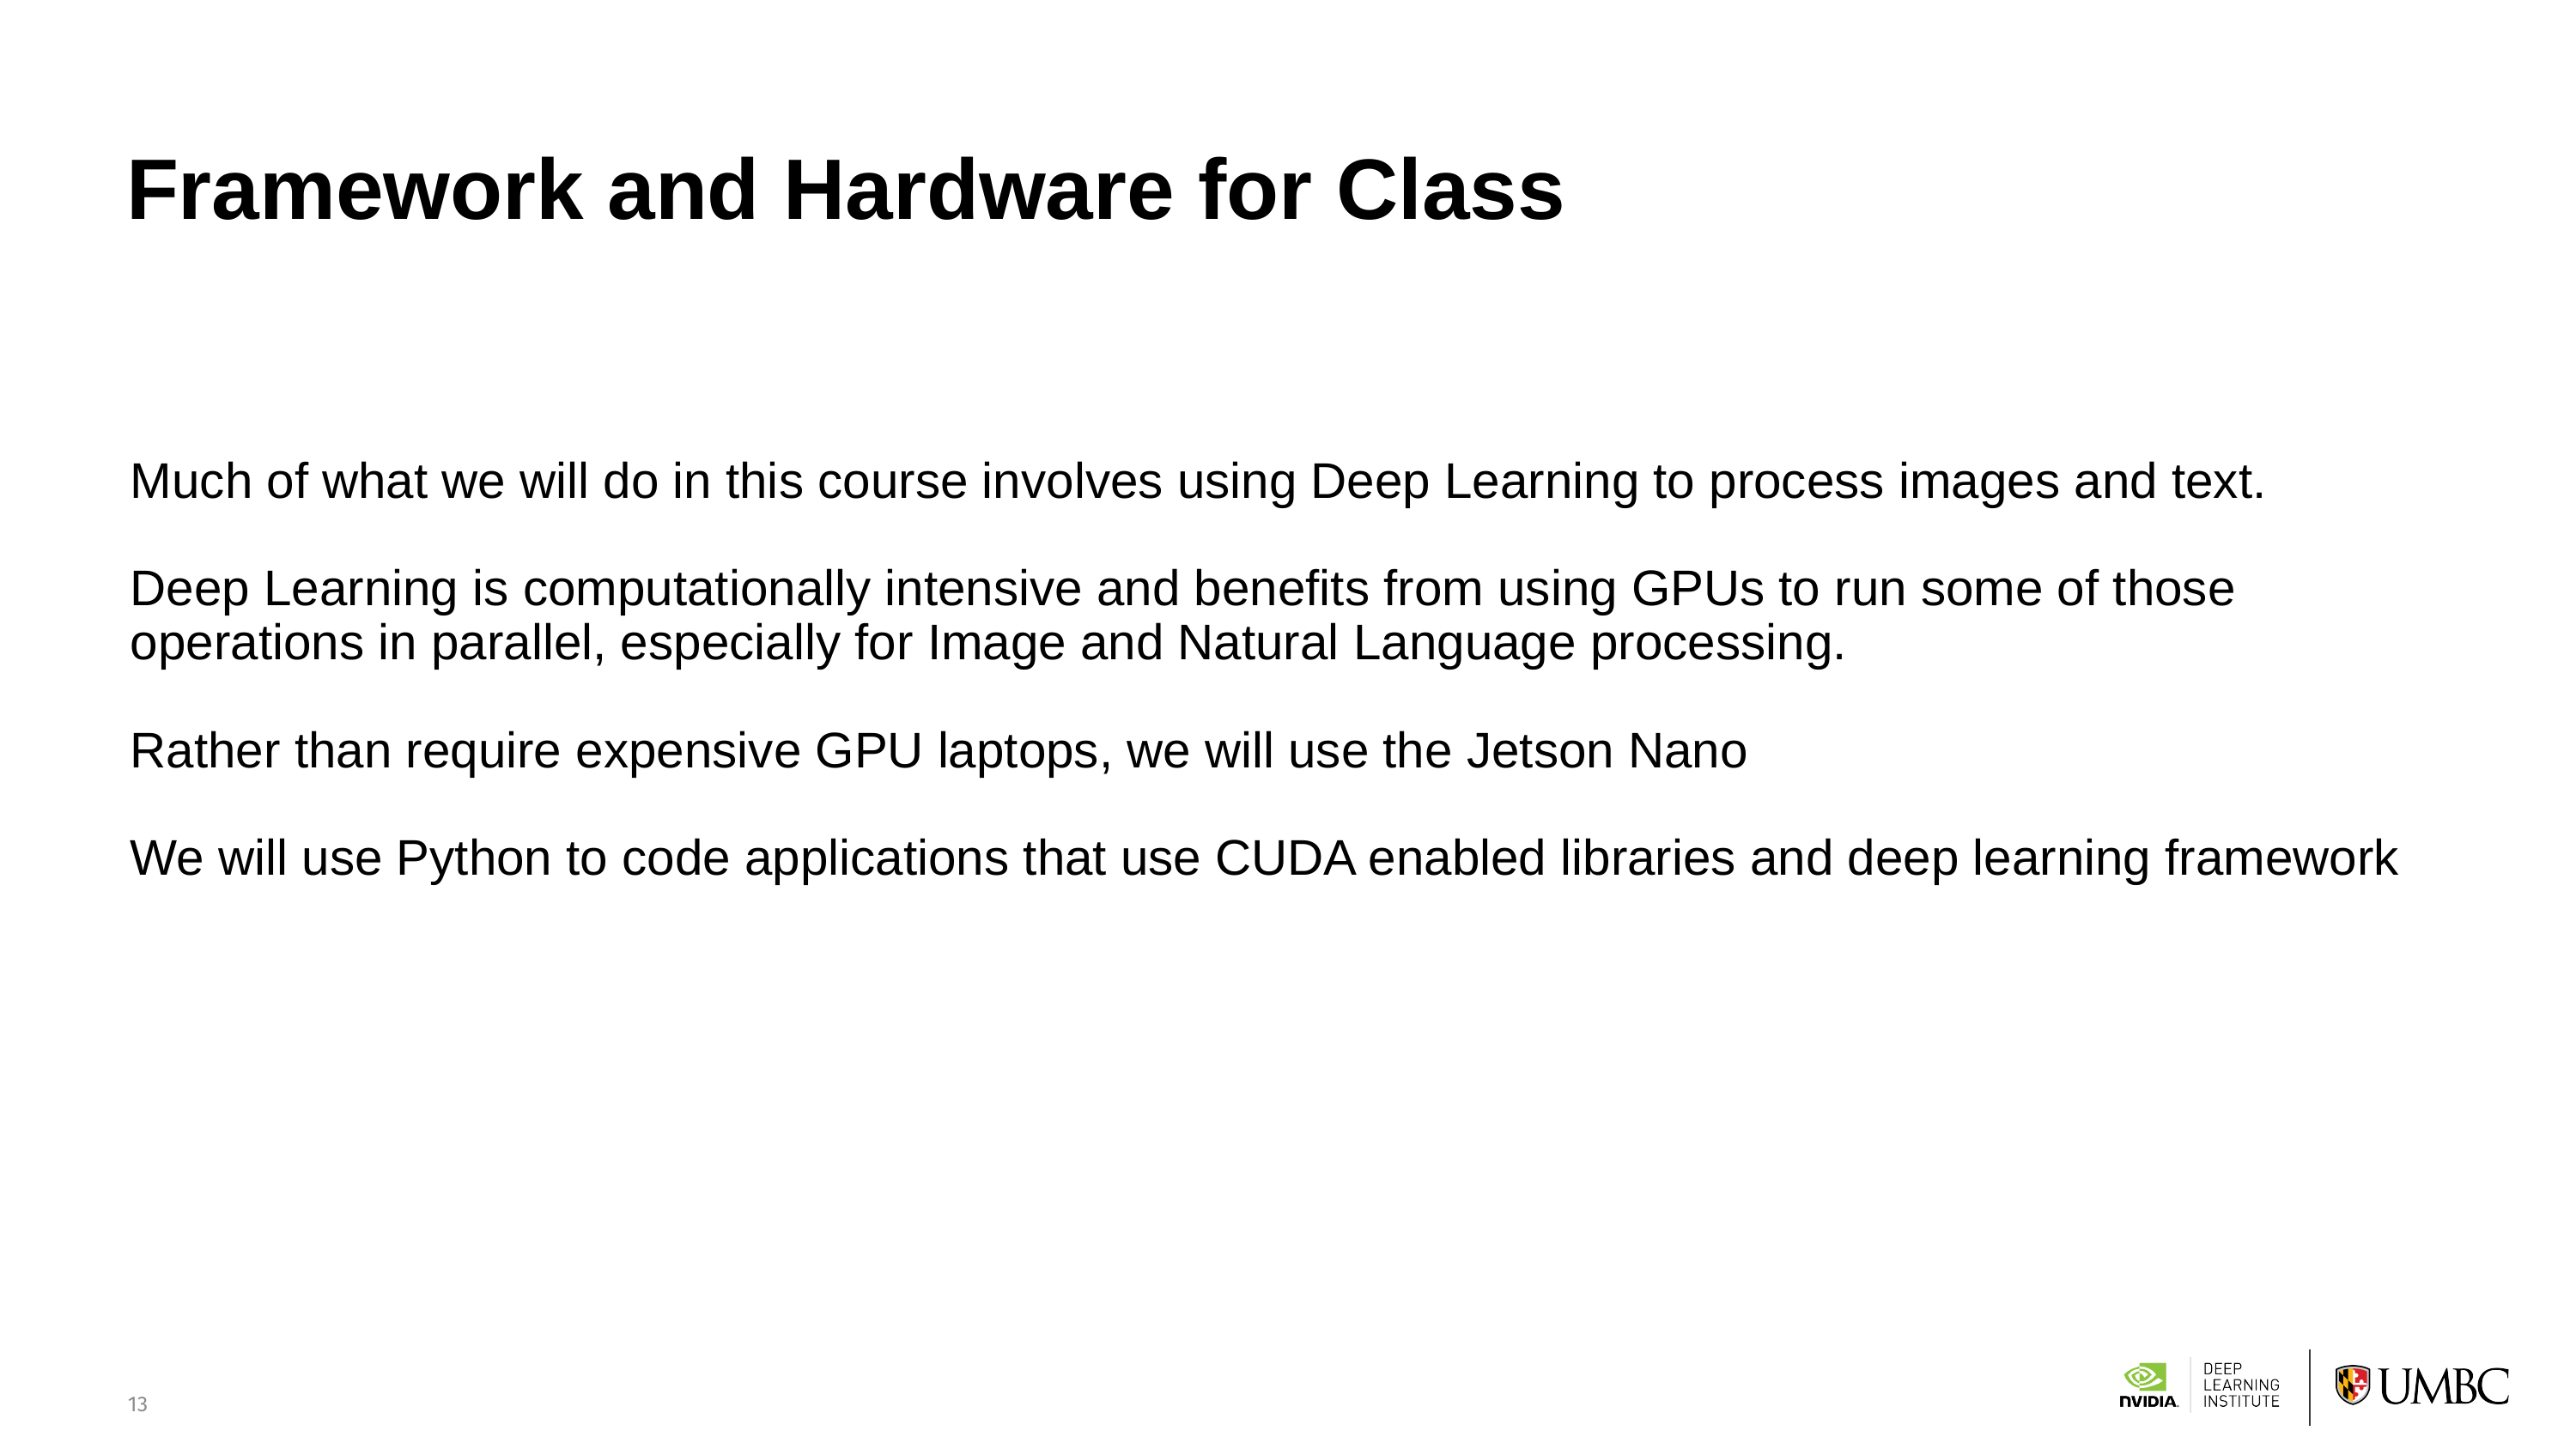

13
# Framework and Hardware for Class
Much of what we will do in this course involves using Deep Learning to process images and text.
Deep Learning is computationally intensive and benefits from using GPUs to run some of those operations in parallel, especially for Image and Natural Language processing.
Rather than require expensive GPU laptops, we will use the Jetson Nano
We will use Python to code applications that use CUDA enabled libraries and deep learning framework